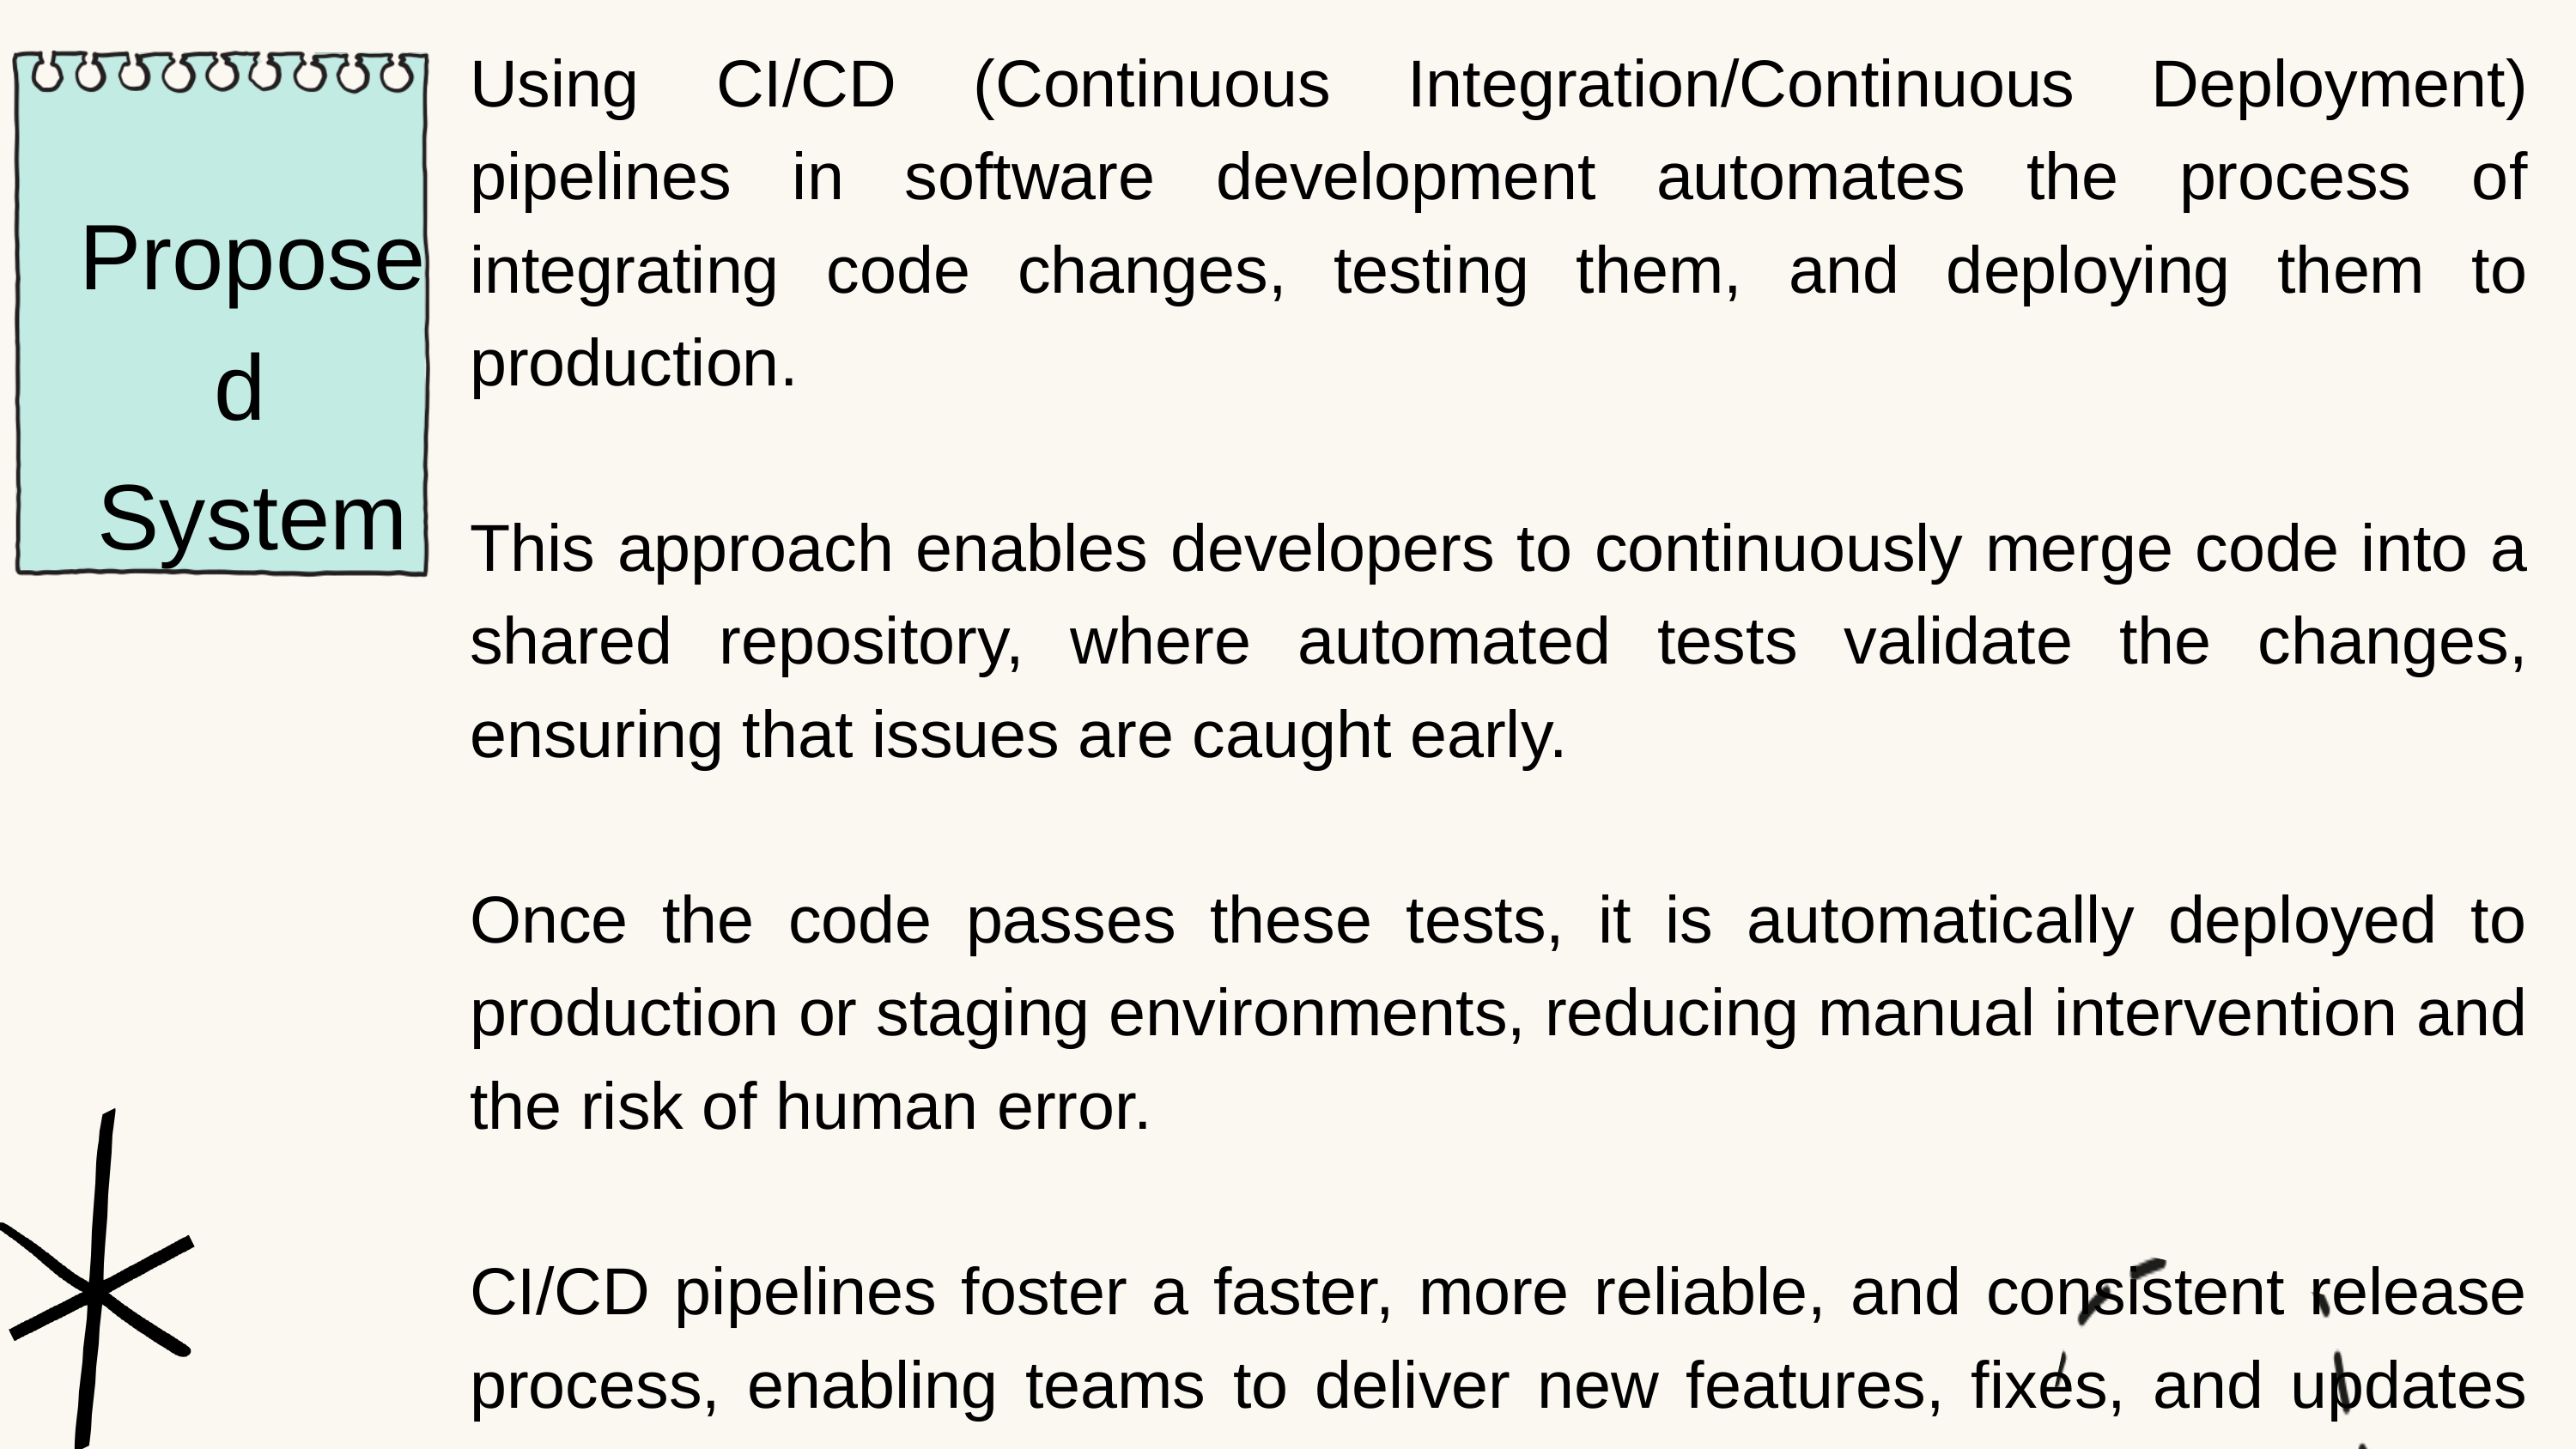

Using CI/CD (Continuous Integration/Continuous Deployment) pipelines in software development automates the process of integrating code changes, testing them, and deploying them to production.

This approach enables developers to continuously merge code into a shared repository, where automated tests validate the changes, ensuring that issues are caught early.

Once the code passes these tests, it is automatically deployed to production or staging environments, reducing manual intervention and the risk of human error.

CI/CD pipelines foster a faster, more reliable, and consistent release process, enabling teams to deliver new features, fixes, and updates more frequently and with greater confidence.

Proposed
System